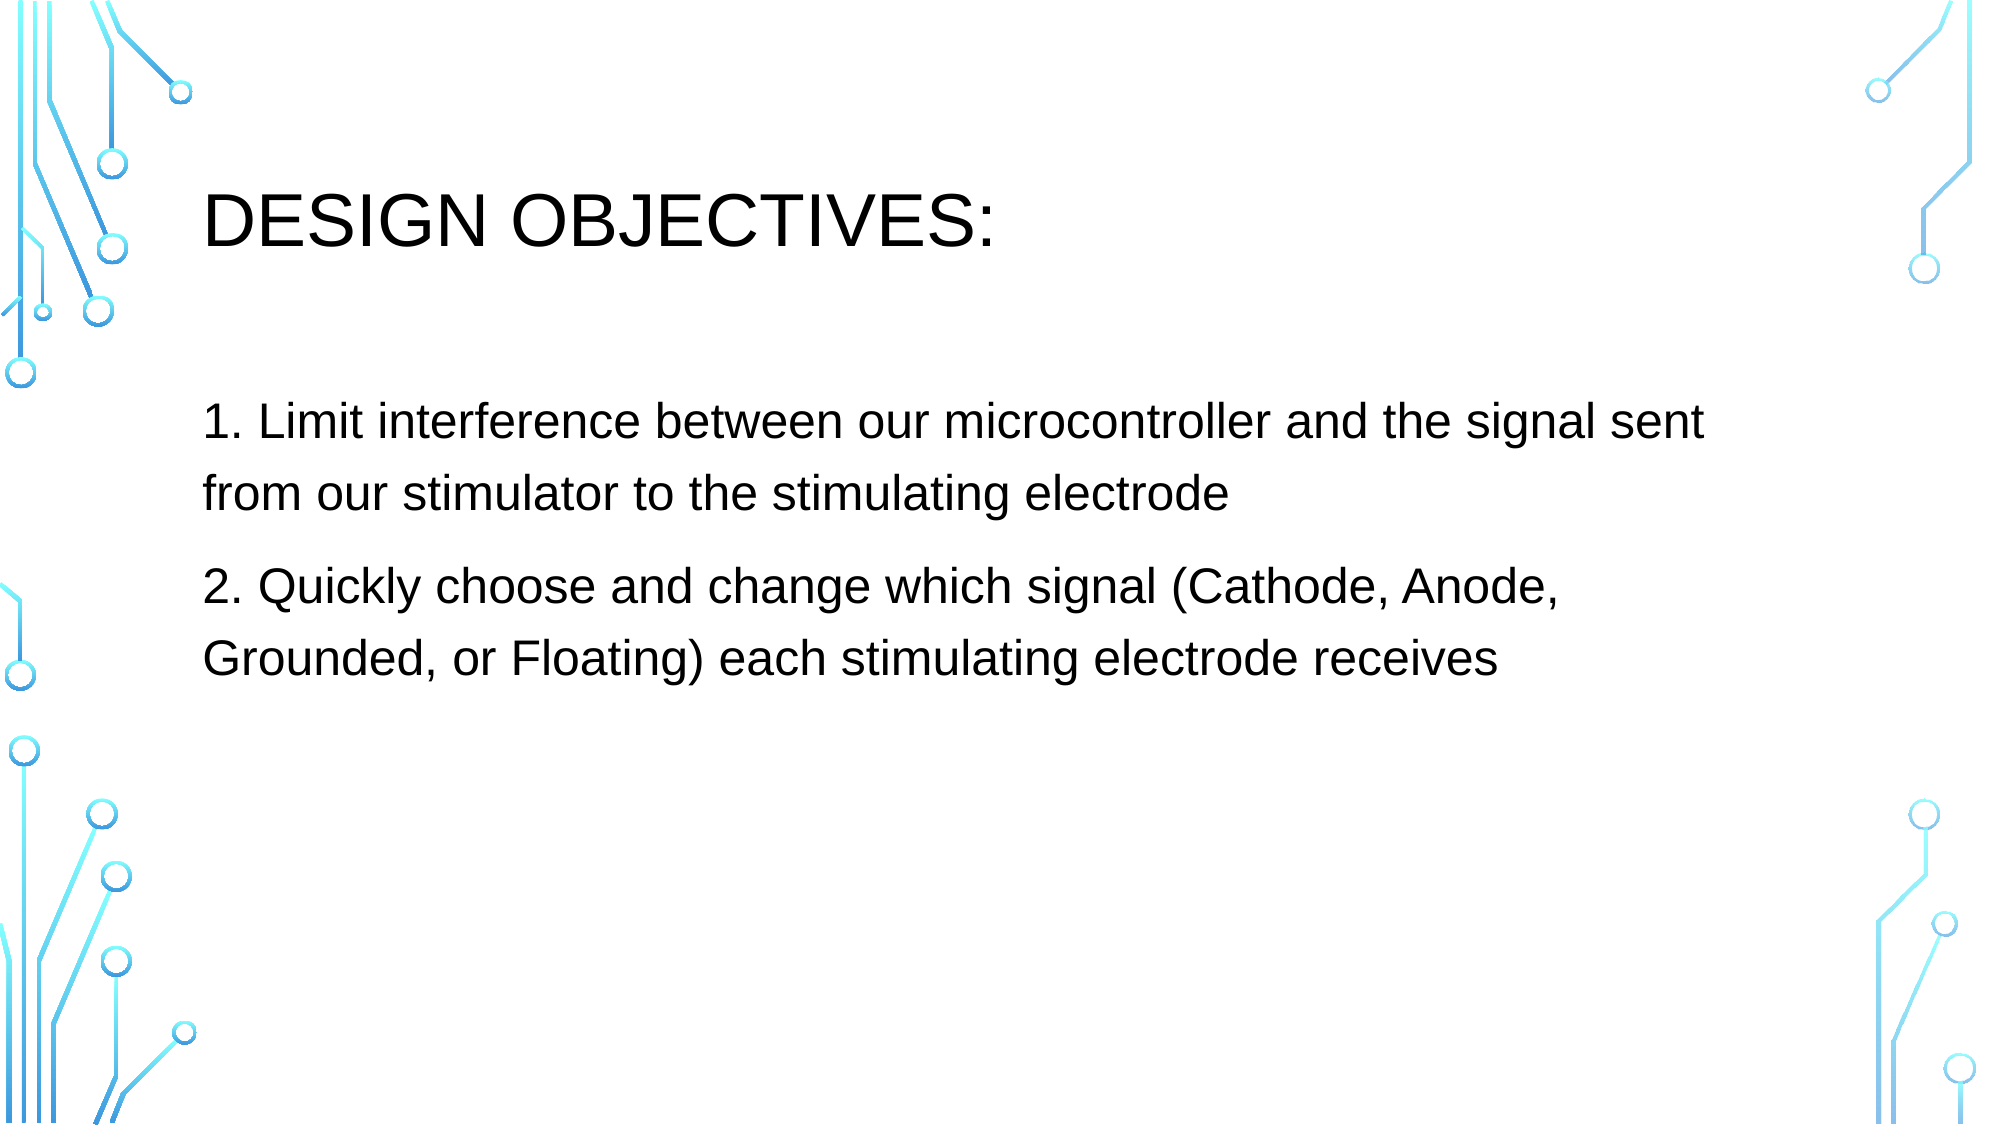

# Design objectives:
1. Limit interference between our microcontroller and the signal sent from our stimulator to the stimulating electrode
2. Quickly choose and change which signal (Cathode, Anode, Grounded, or Floating) each stimulating electrode receives